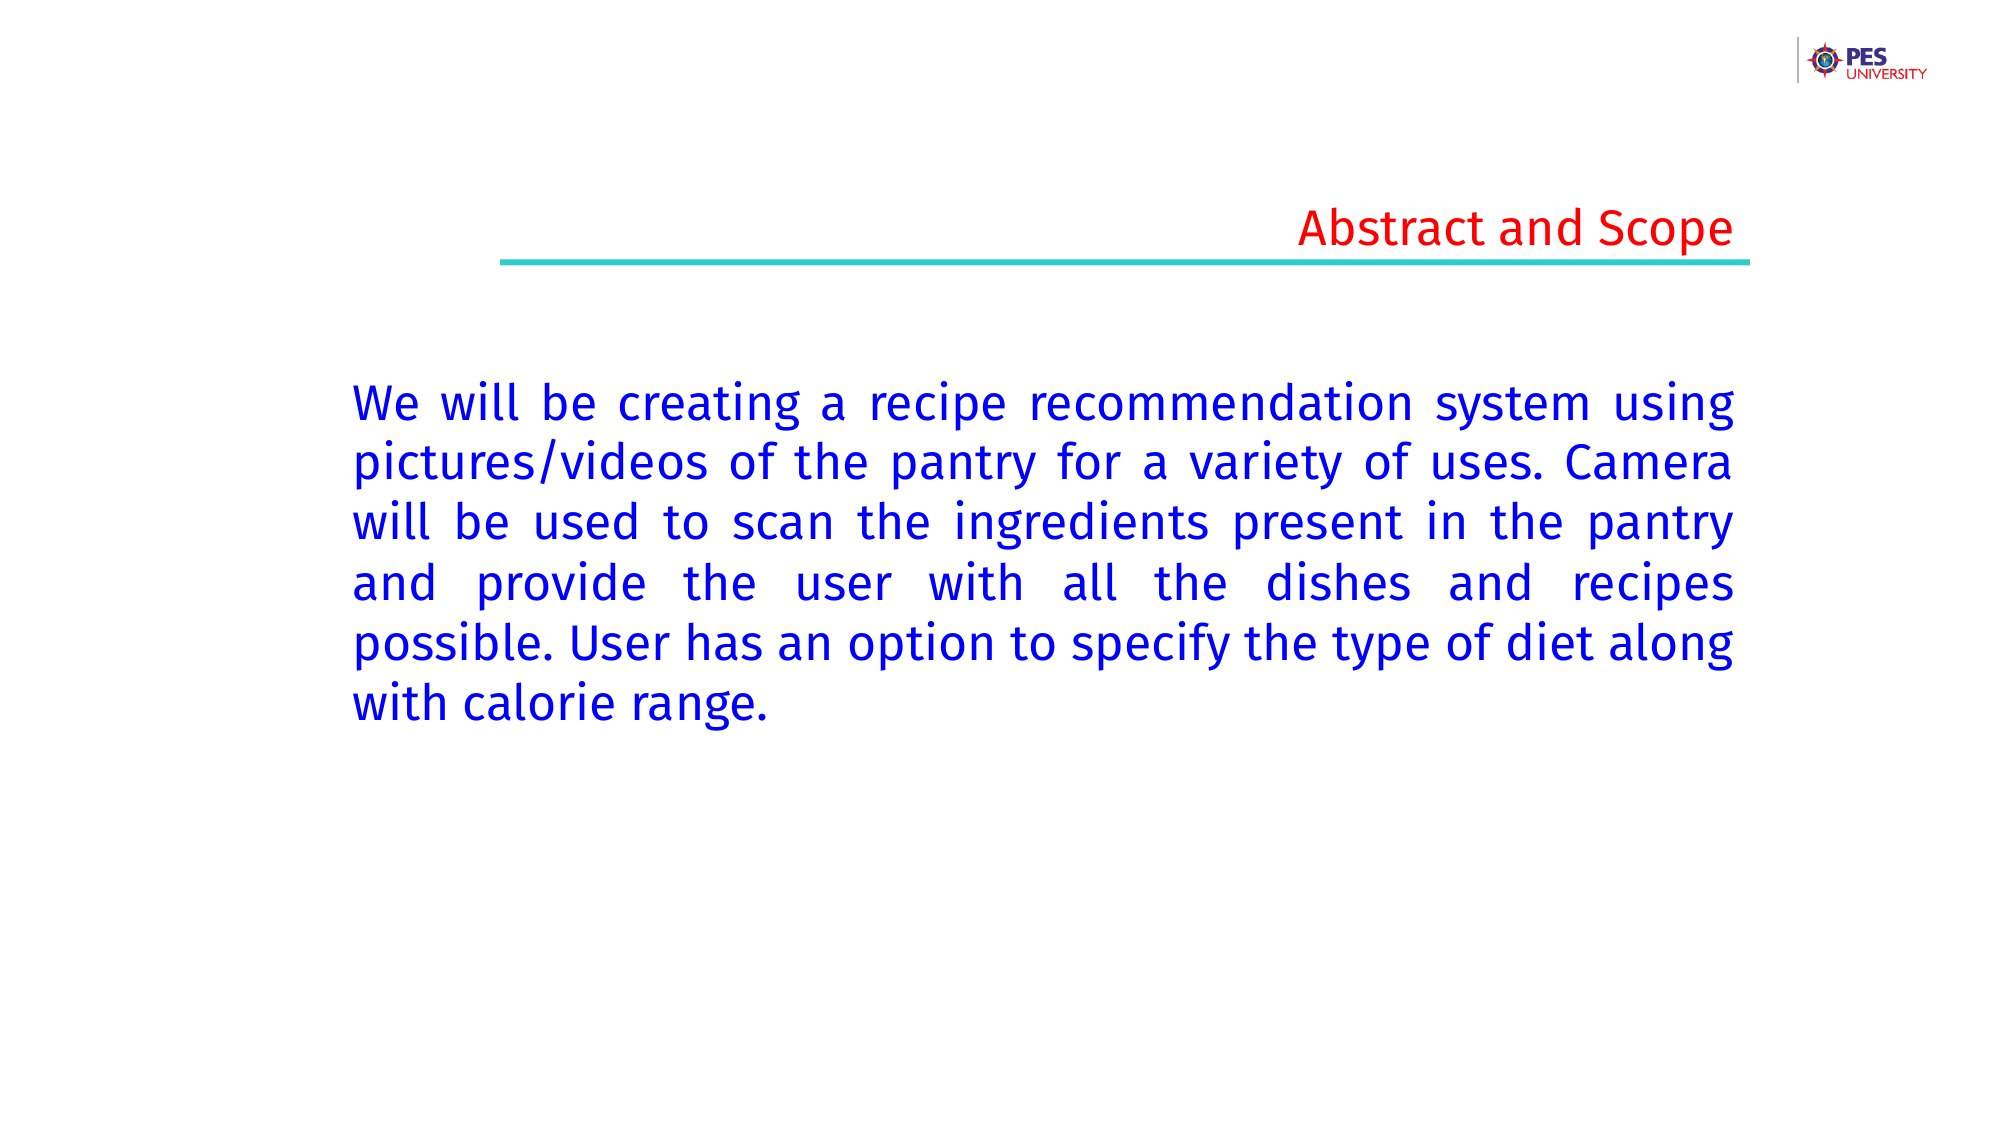

Abstract and Scope

We will be creating a recipe recommendation system using pictures/videos of the pantry for a variety of uses. Camera will be used to scan the ingredients present in the pantry and provide the user with all the dishes and recipes possible. User has an option to specify the type of diet along with calorie range.